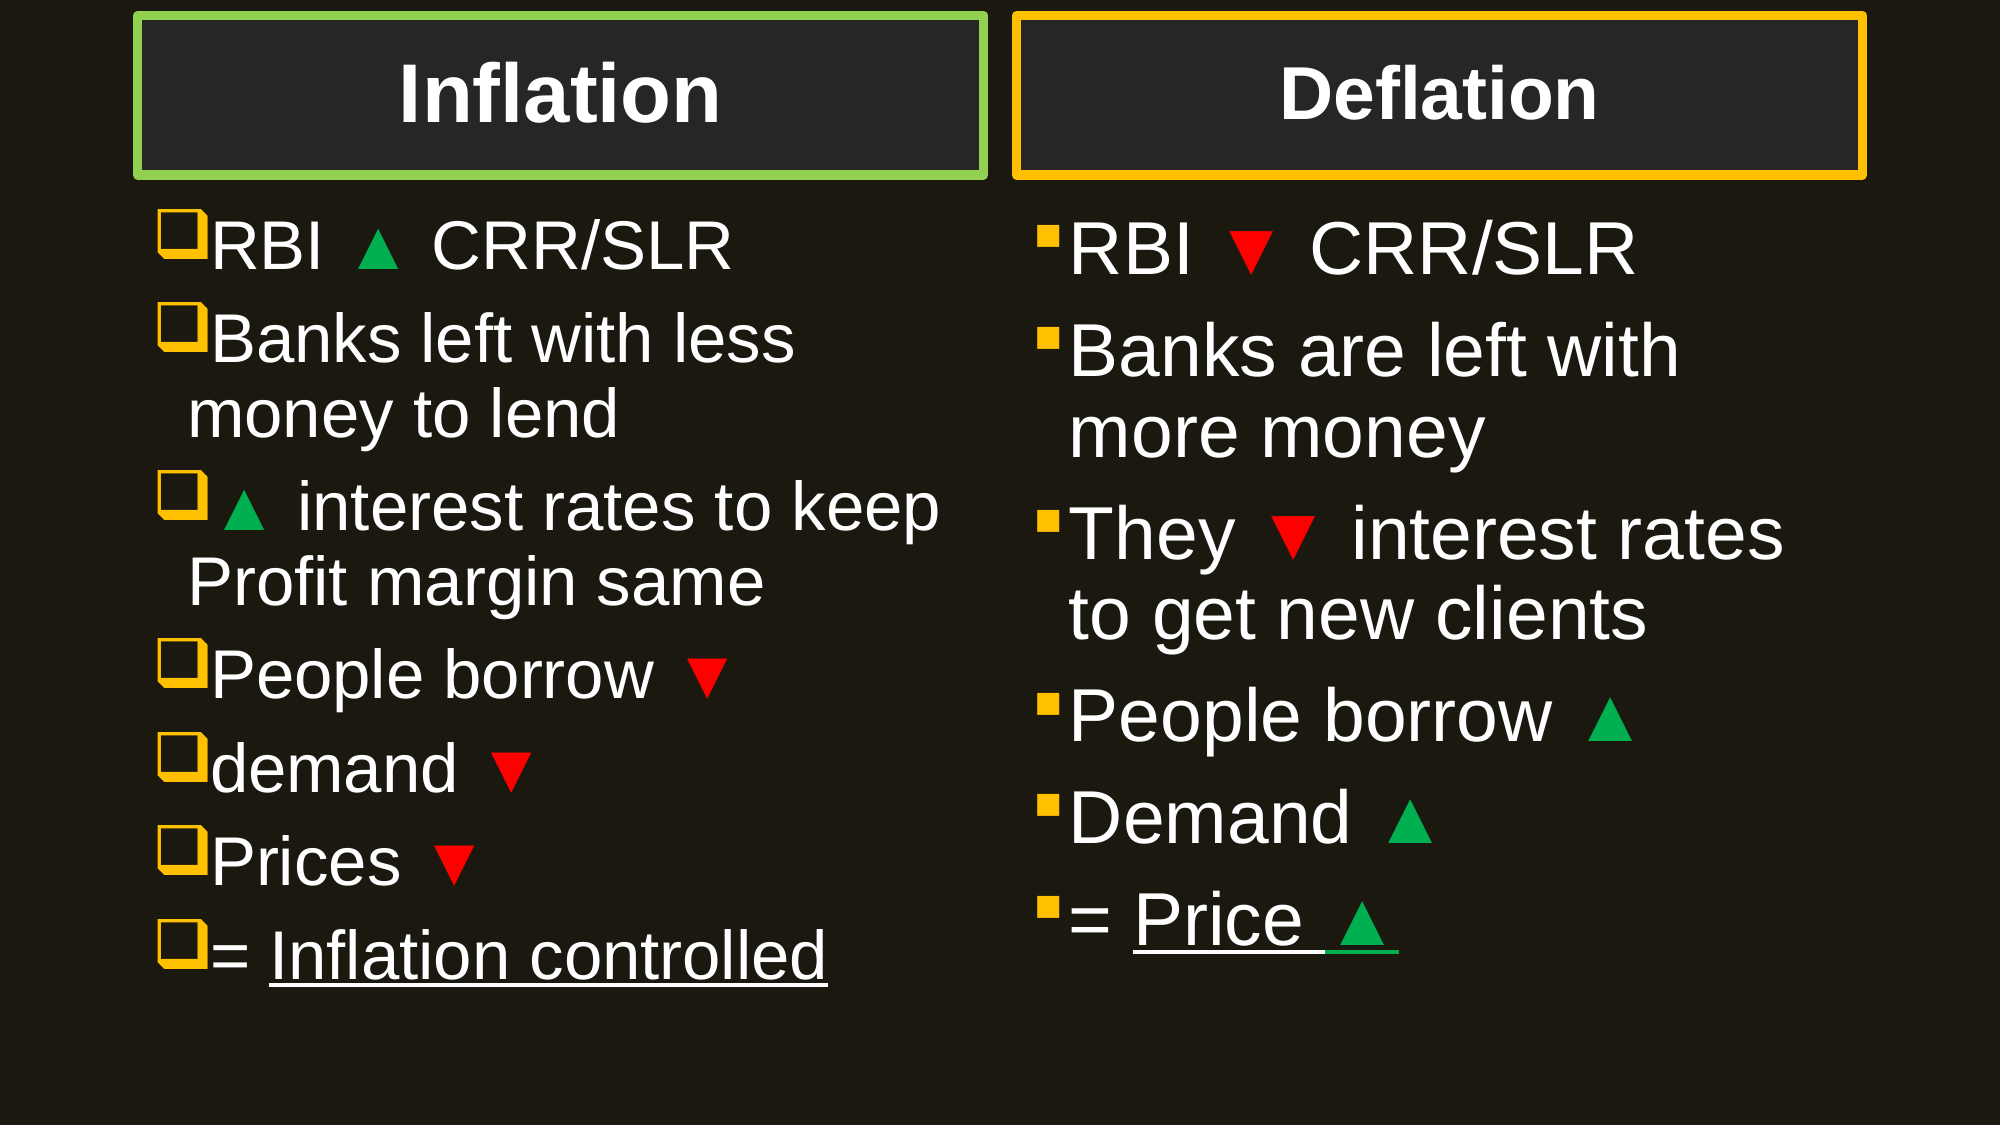

Inflation
Deflation
RBI ▲ CRR/SLR
Banks left with less money to lend
▲ interest rates to keep Profit margin same
People borrow ▼
demand ▼
Prices ▼
= Inflation controlled
RBI ▼ CRR/SLR
Banks are left with more money
They ▼ interest rates to get new clients
People borrow ▲
Demand ▲
= Price ▲